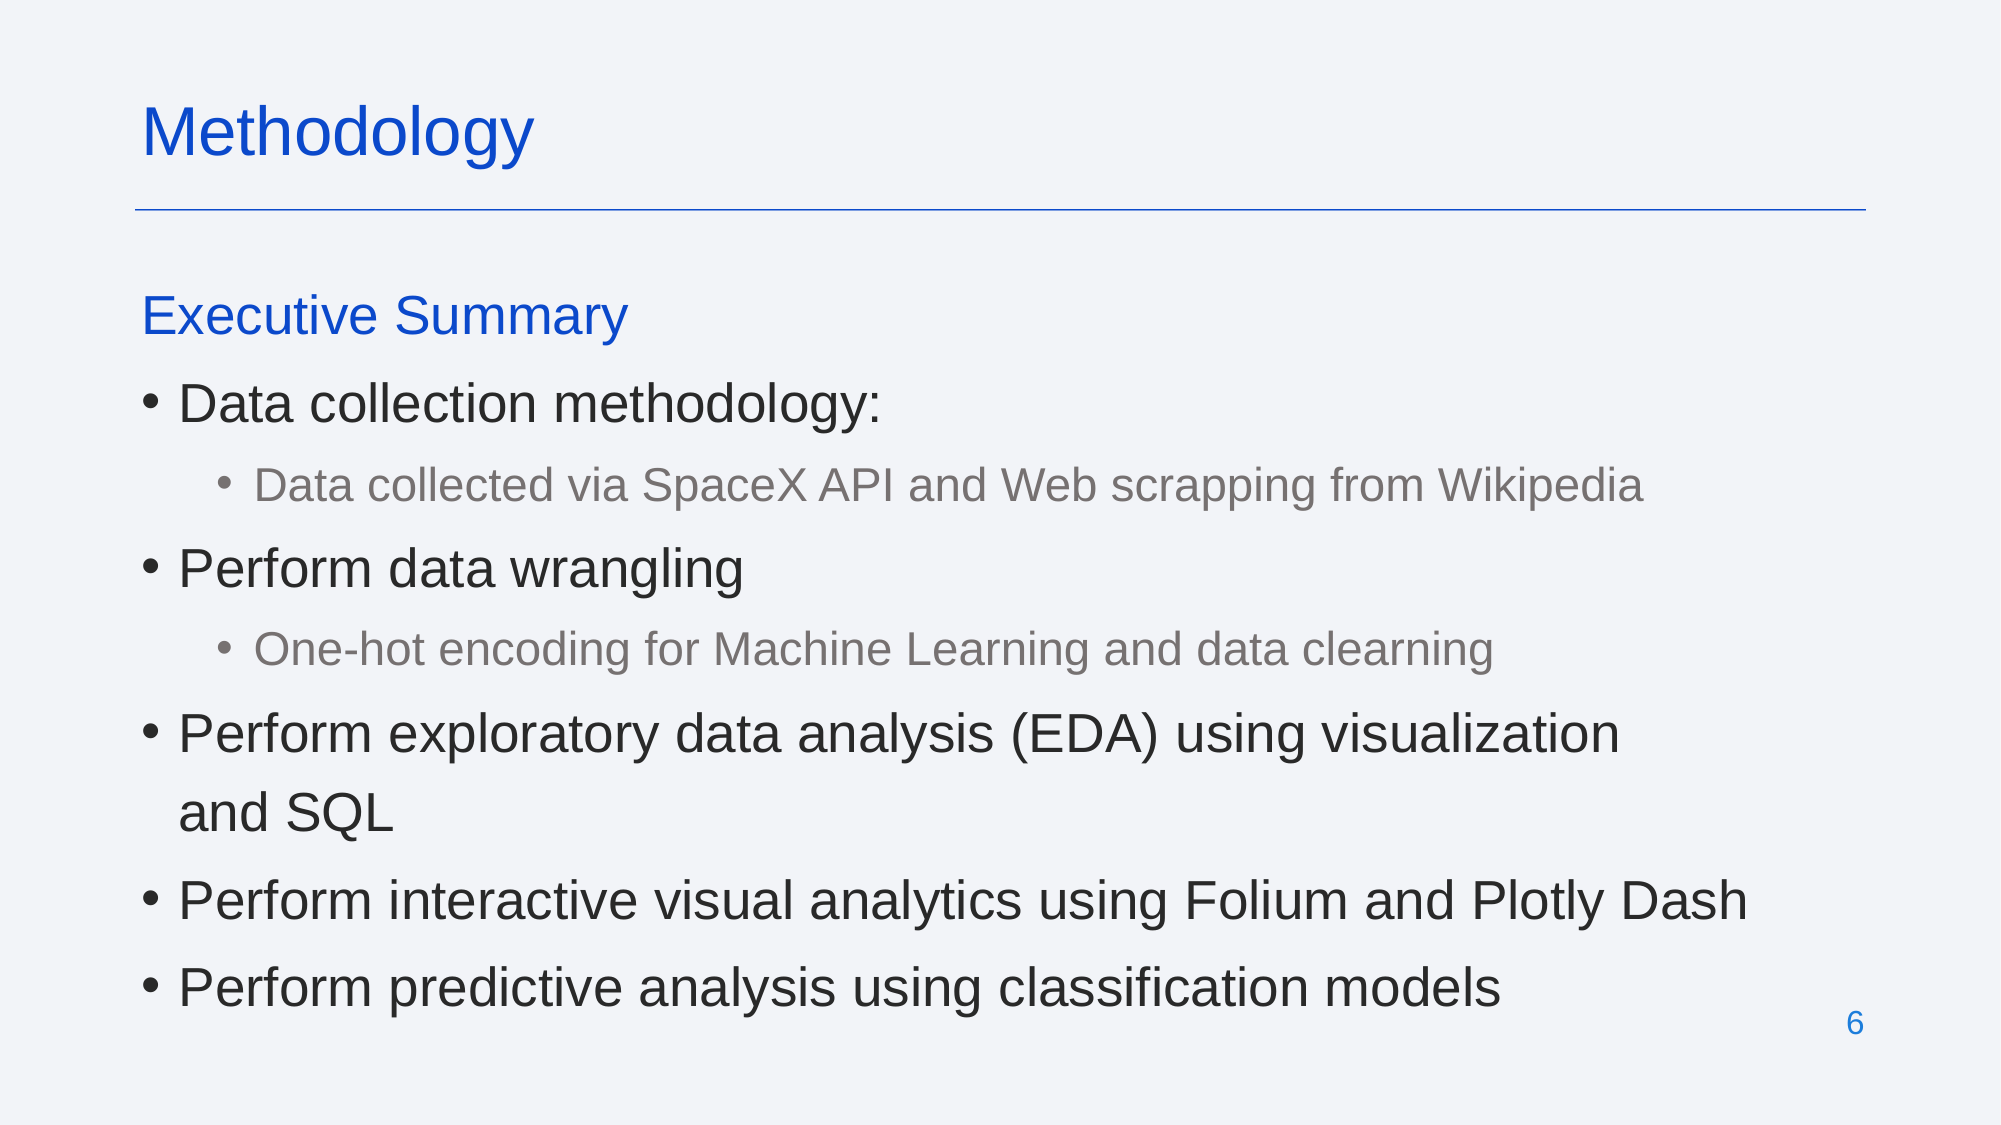

Methodology
Executive Summary
Data collection methodology:
Data collected via SpaceX API and Web scrapping from Wikipedia
Perform data wrangling
One-hot encoding for Machine Learning and data clearning
Perform exploratory data analysis (EDA) using visualization and SQL
Perform interactive visual analytics using Folium and Plotly Dash
Perform predictive analysis using classification models

6